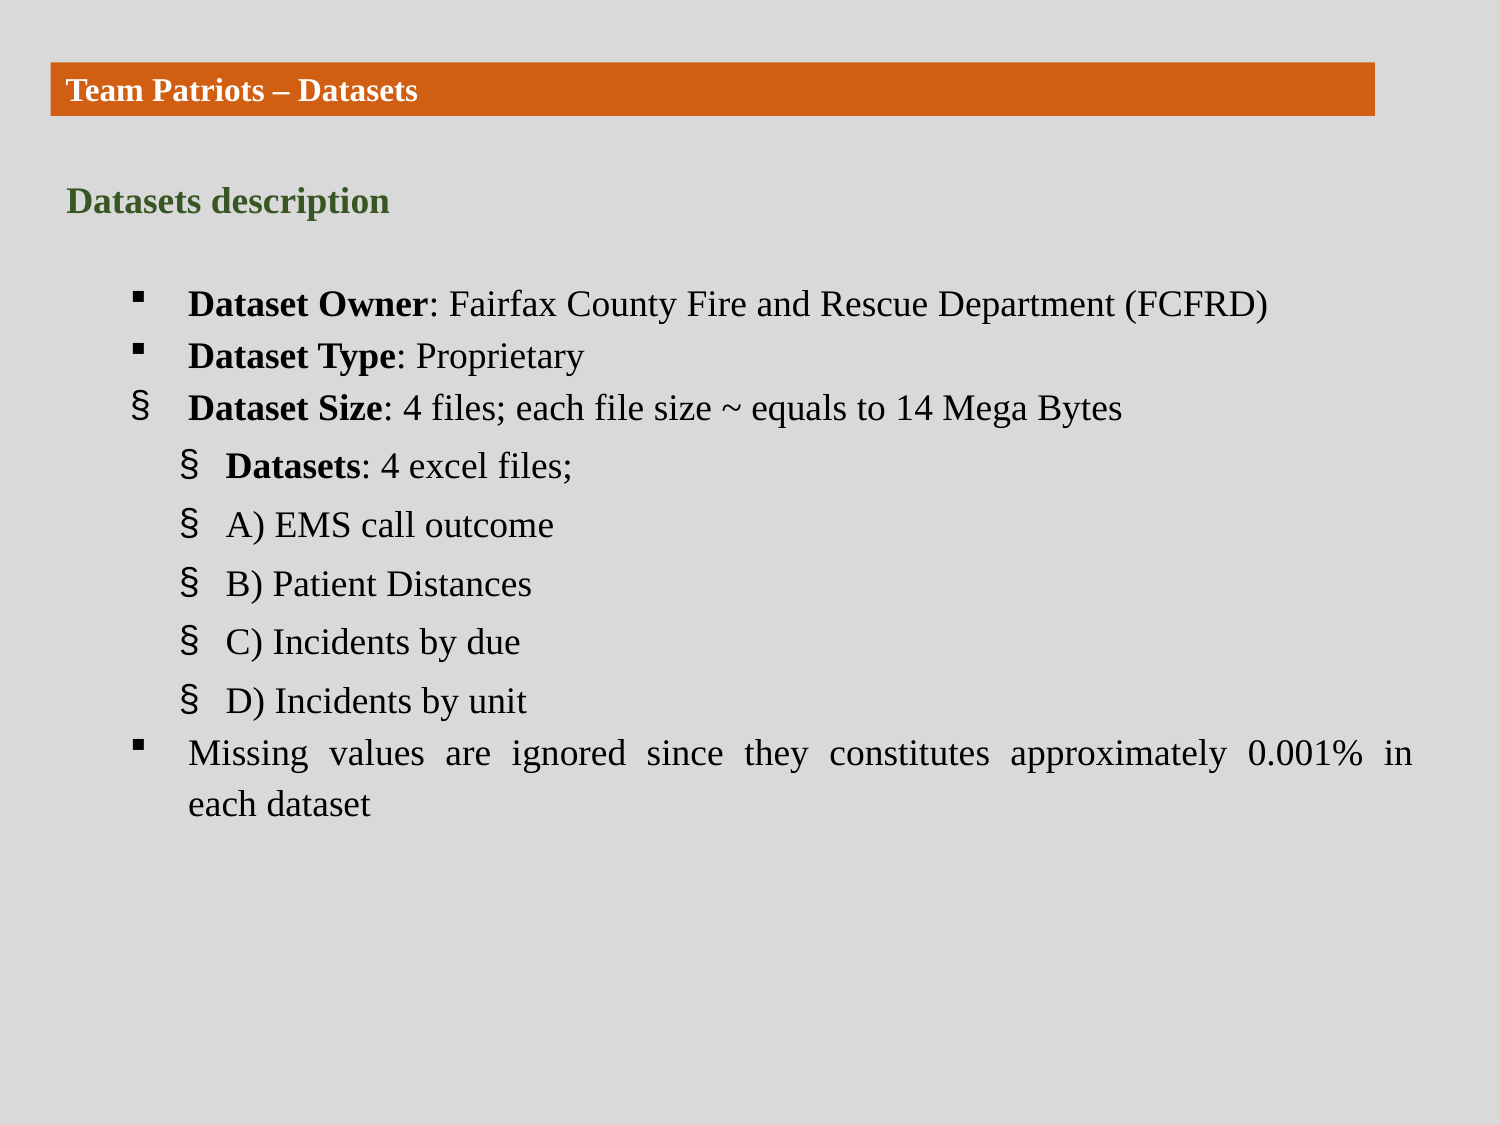

Team Patriots – Datasets
Datasets description

Dataset Owner: Fairfax County Fire and Rescue Department (FCFRD)
Dataset Type: Proprietary
Dataset Size: 4 files; each file size ~ equals to 14 Mega Bytes
Datasets: 4 excel files;
A) EMS call outcome
B) Patient Distances
C) Incidents by due
D) Incidents by unit
Missing values are ignored since they constitutes approximately 0.001% in each dataset